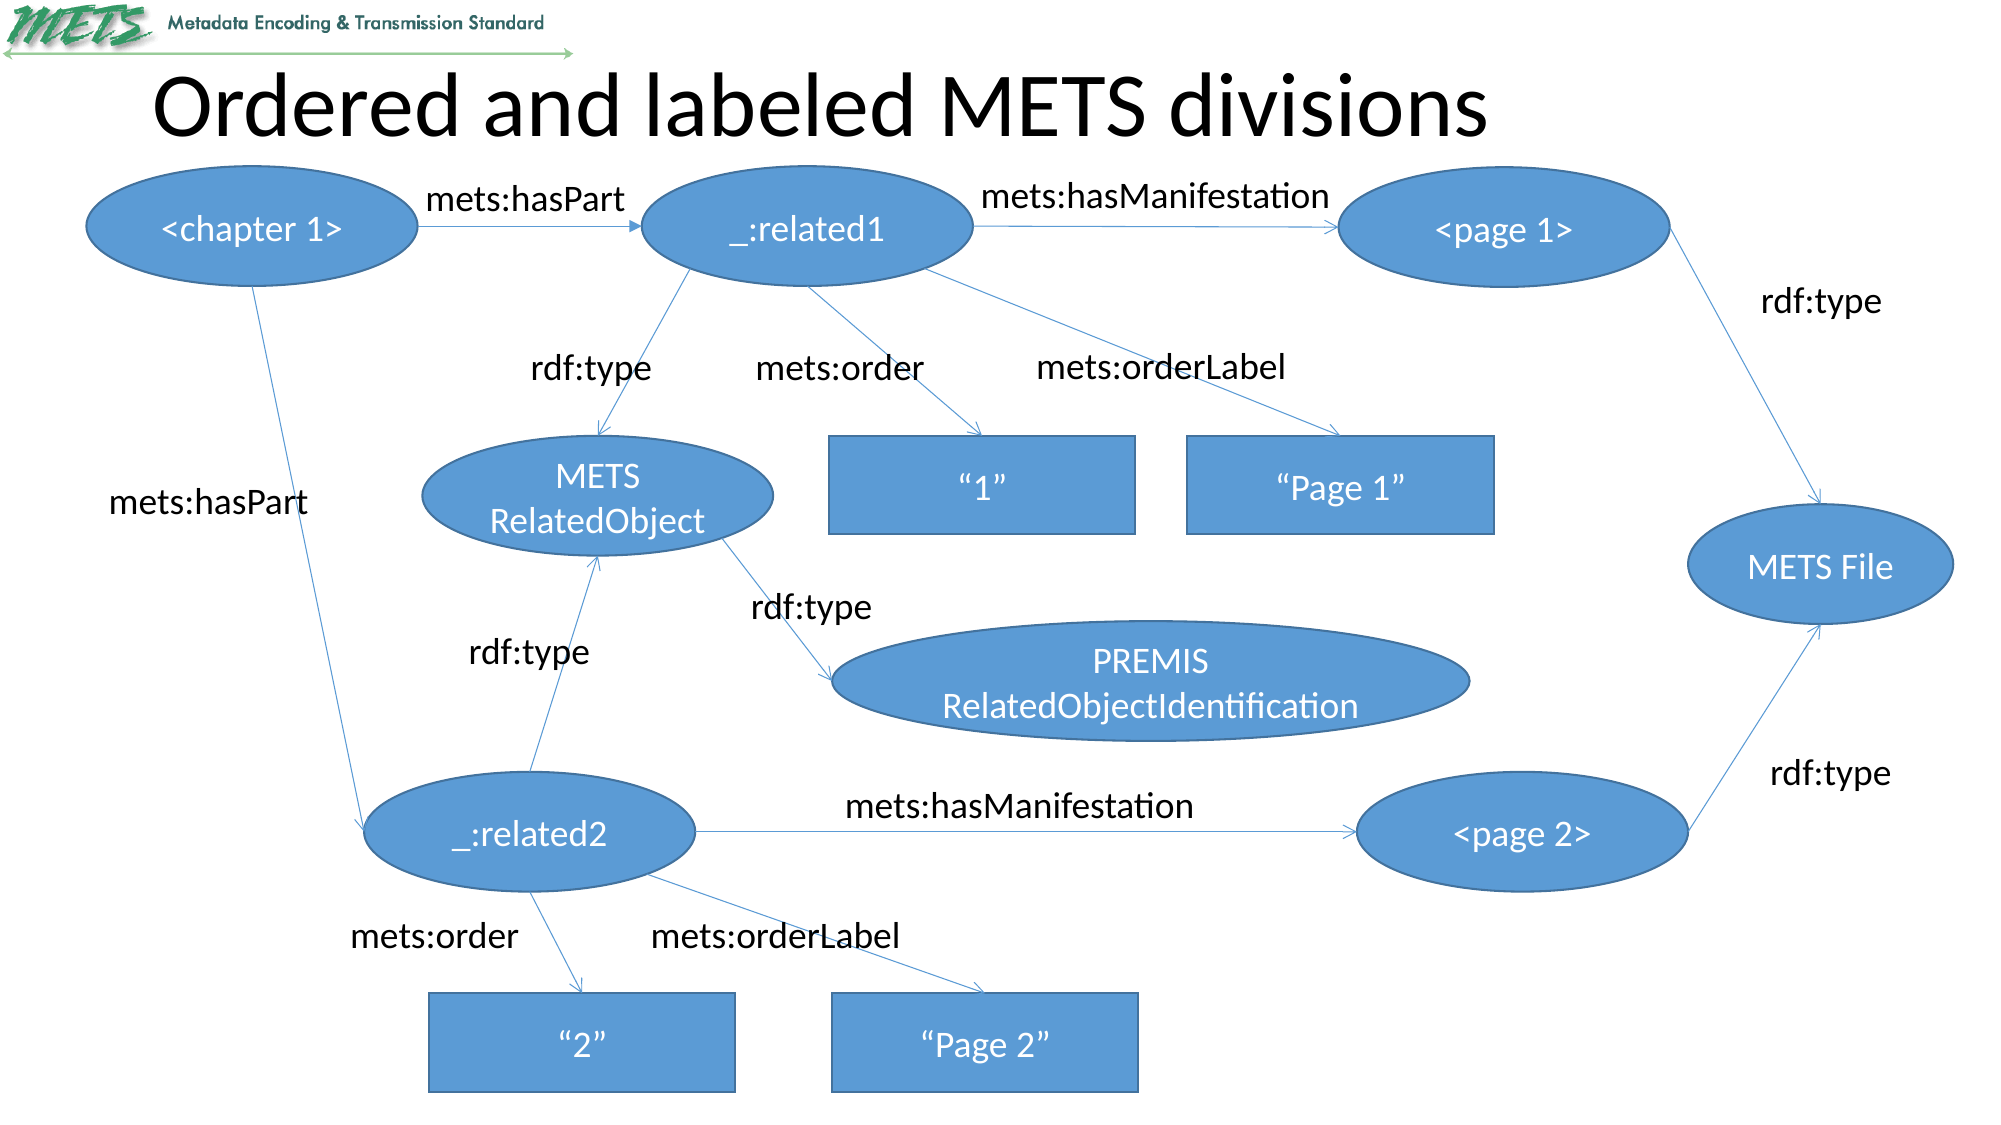

# Ordered and labeled METS divisions
mets:hasManifestation
<chapter 1>
mets:hasPart
_:related1
<page 1>
rdf:type
mets:orderLabel
rdf:type
mets:order
METS RelatedObject
“1”
“Page 1”
mets:hasPart
METS File
rdf:type
rdf:type
PREMIS RelatedObjectIdentification
rdf:type
_:related2
<page 2>
mets:hasManifestation
mets:order
mets:orderLabel
“Page 2”
“2”